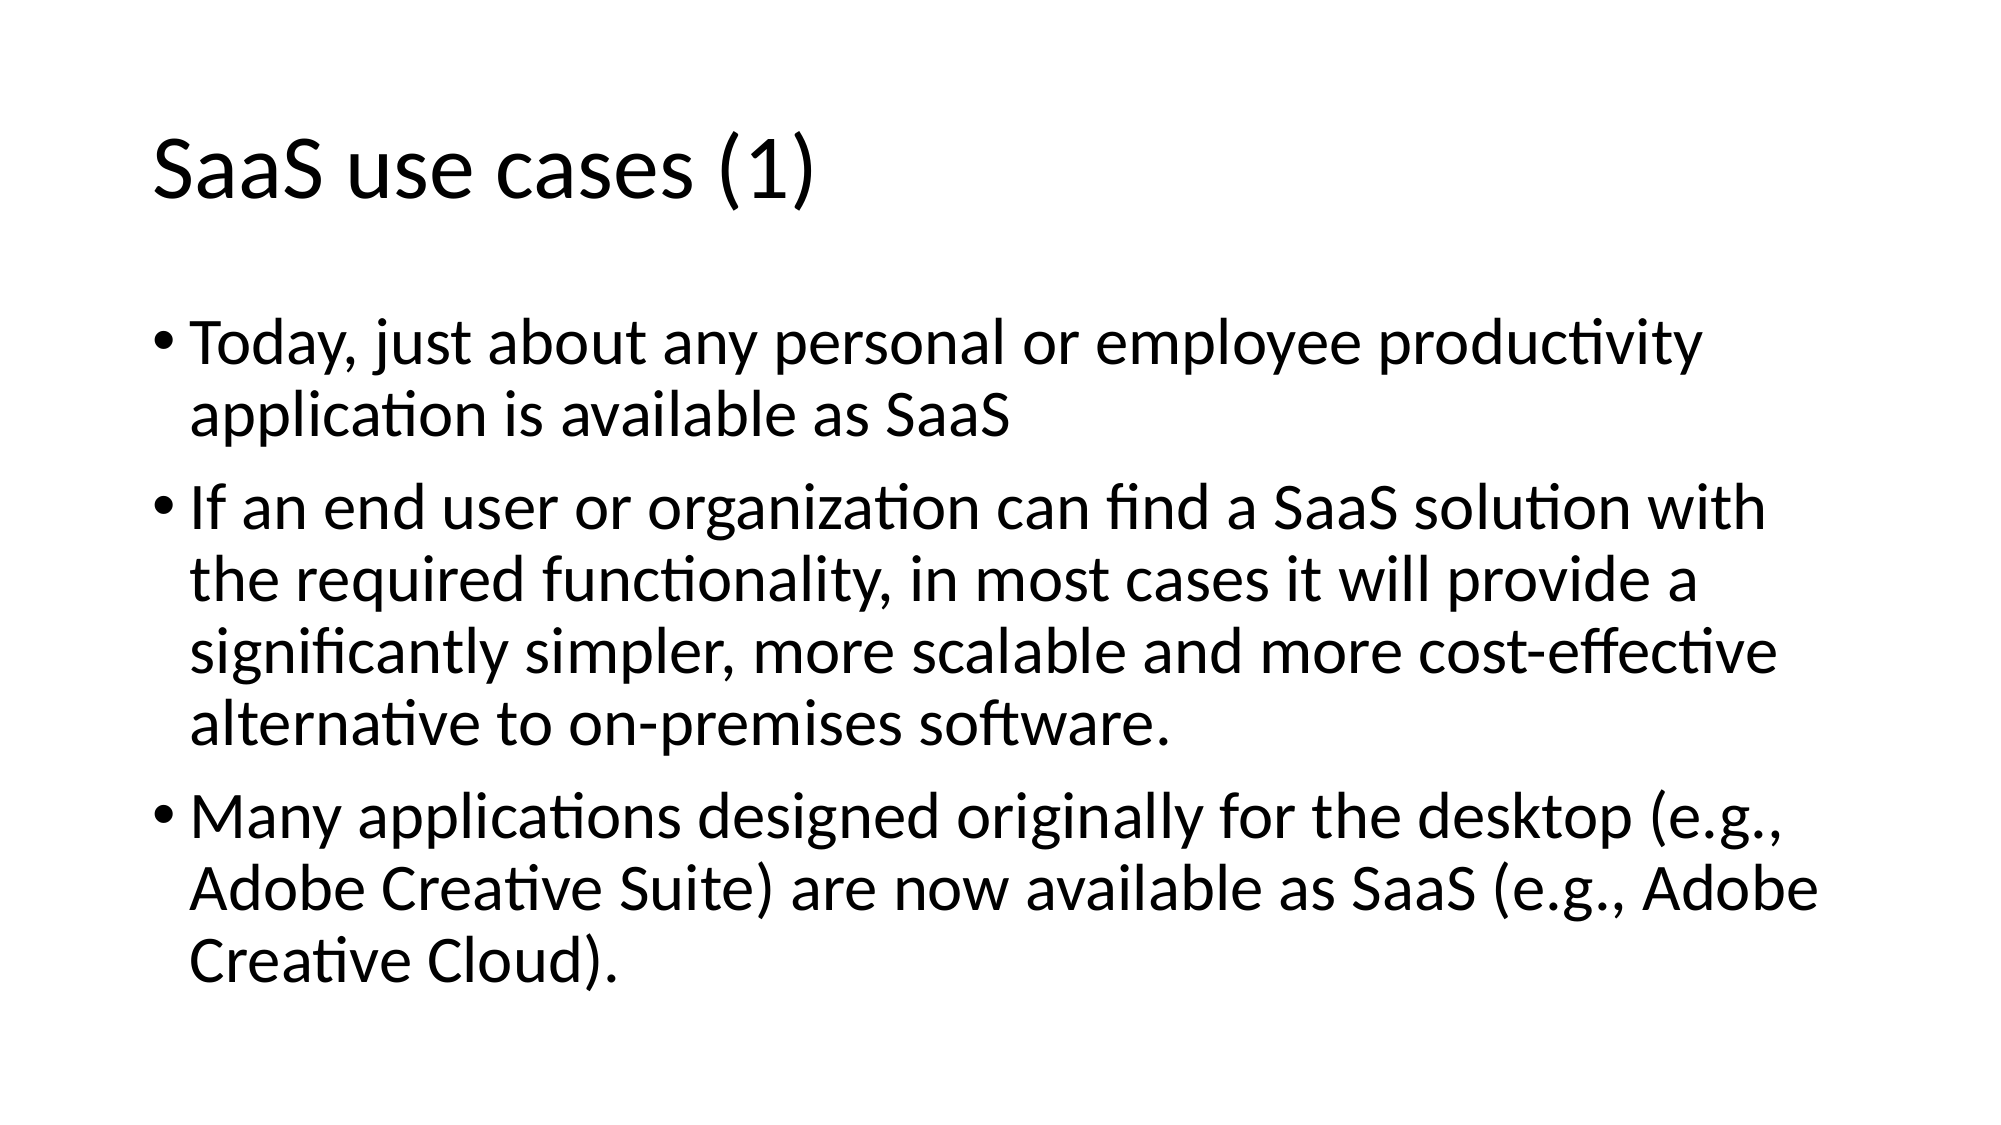

# SaaS use cases (1)
Today, just about any personal or employee productivity application is available as SaaS
If an end user or organization can find a SaaS solution with the required functionality, in most cases it will provide a significantly simpler, more scalable and more cost-effective alternative to on-premises software.
Many applications designed originally for the desktop (e.g., Adobe Creative Suite) are now available as SaaS (e.g., Adobe Creative Cloud).